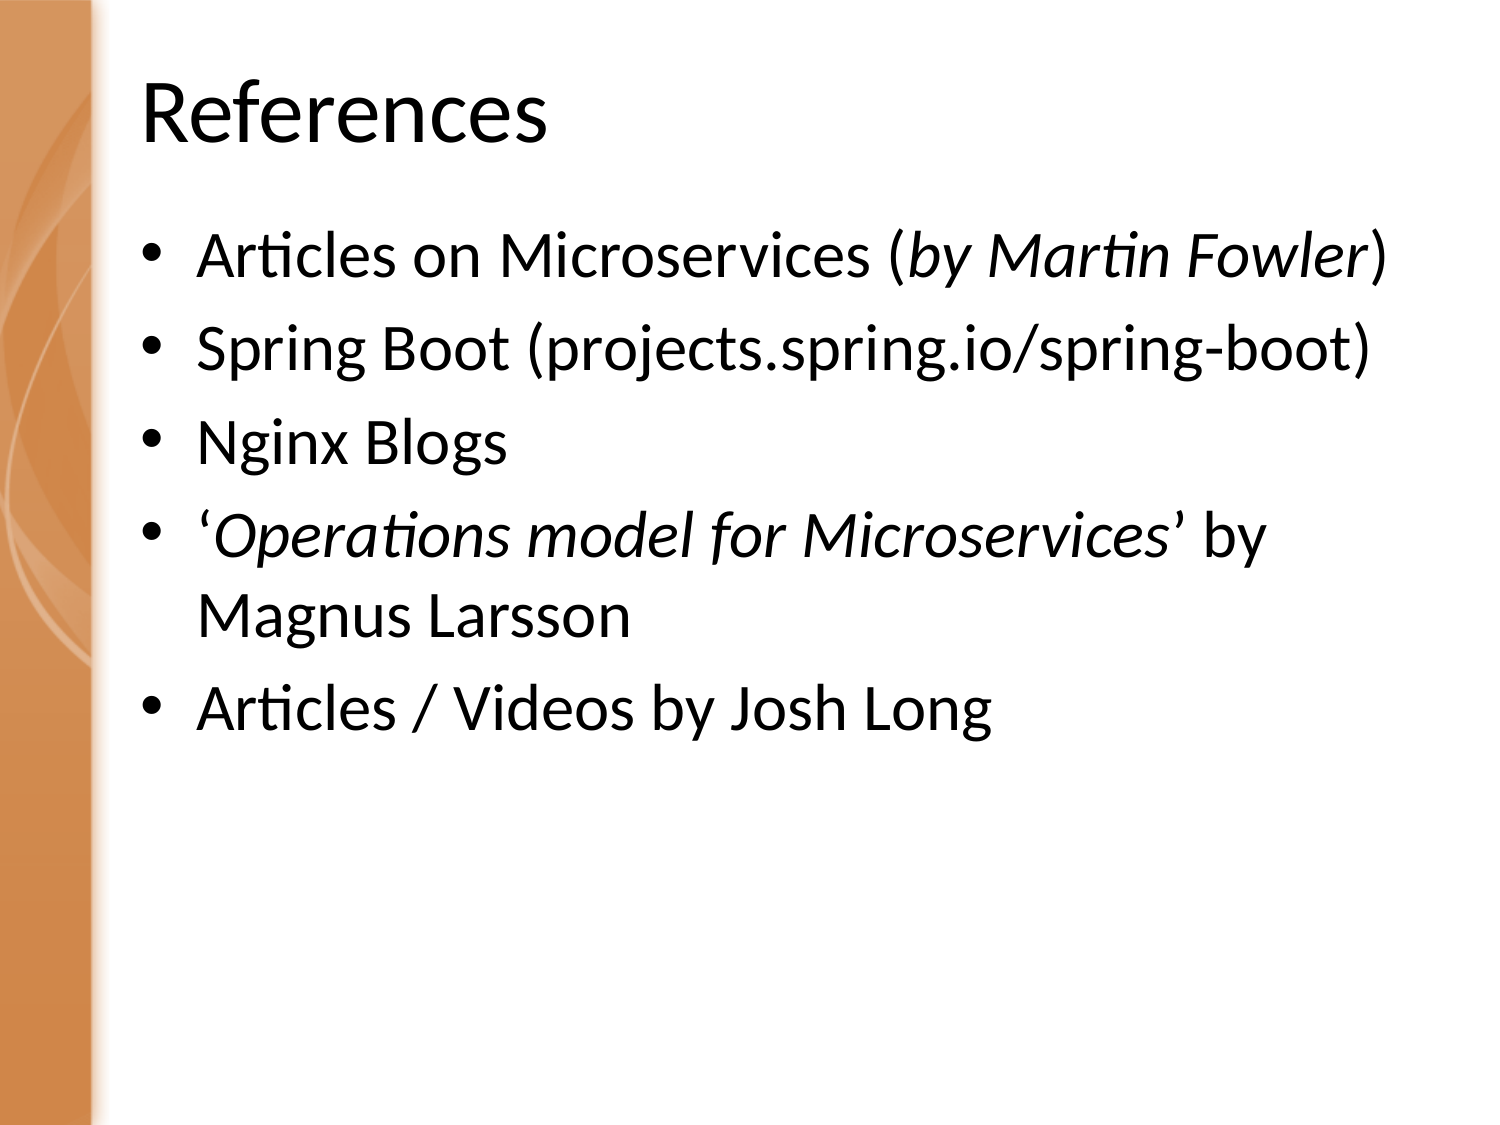

# References
Articles on Microservices (by Martin Fowler)
Spring Boot (projects.spring.io/spring-boot)
Nginx Blogs
‘Operations model for Microservices’ by Magnus Larsson
Articles / Videos by Josh Long